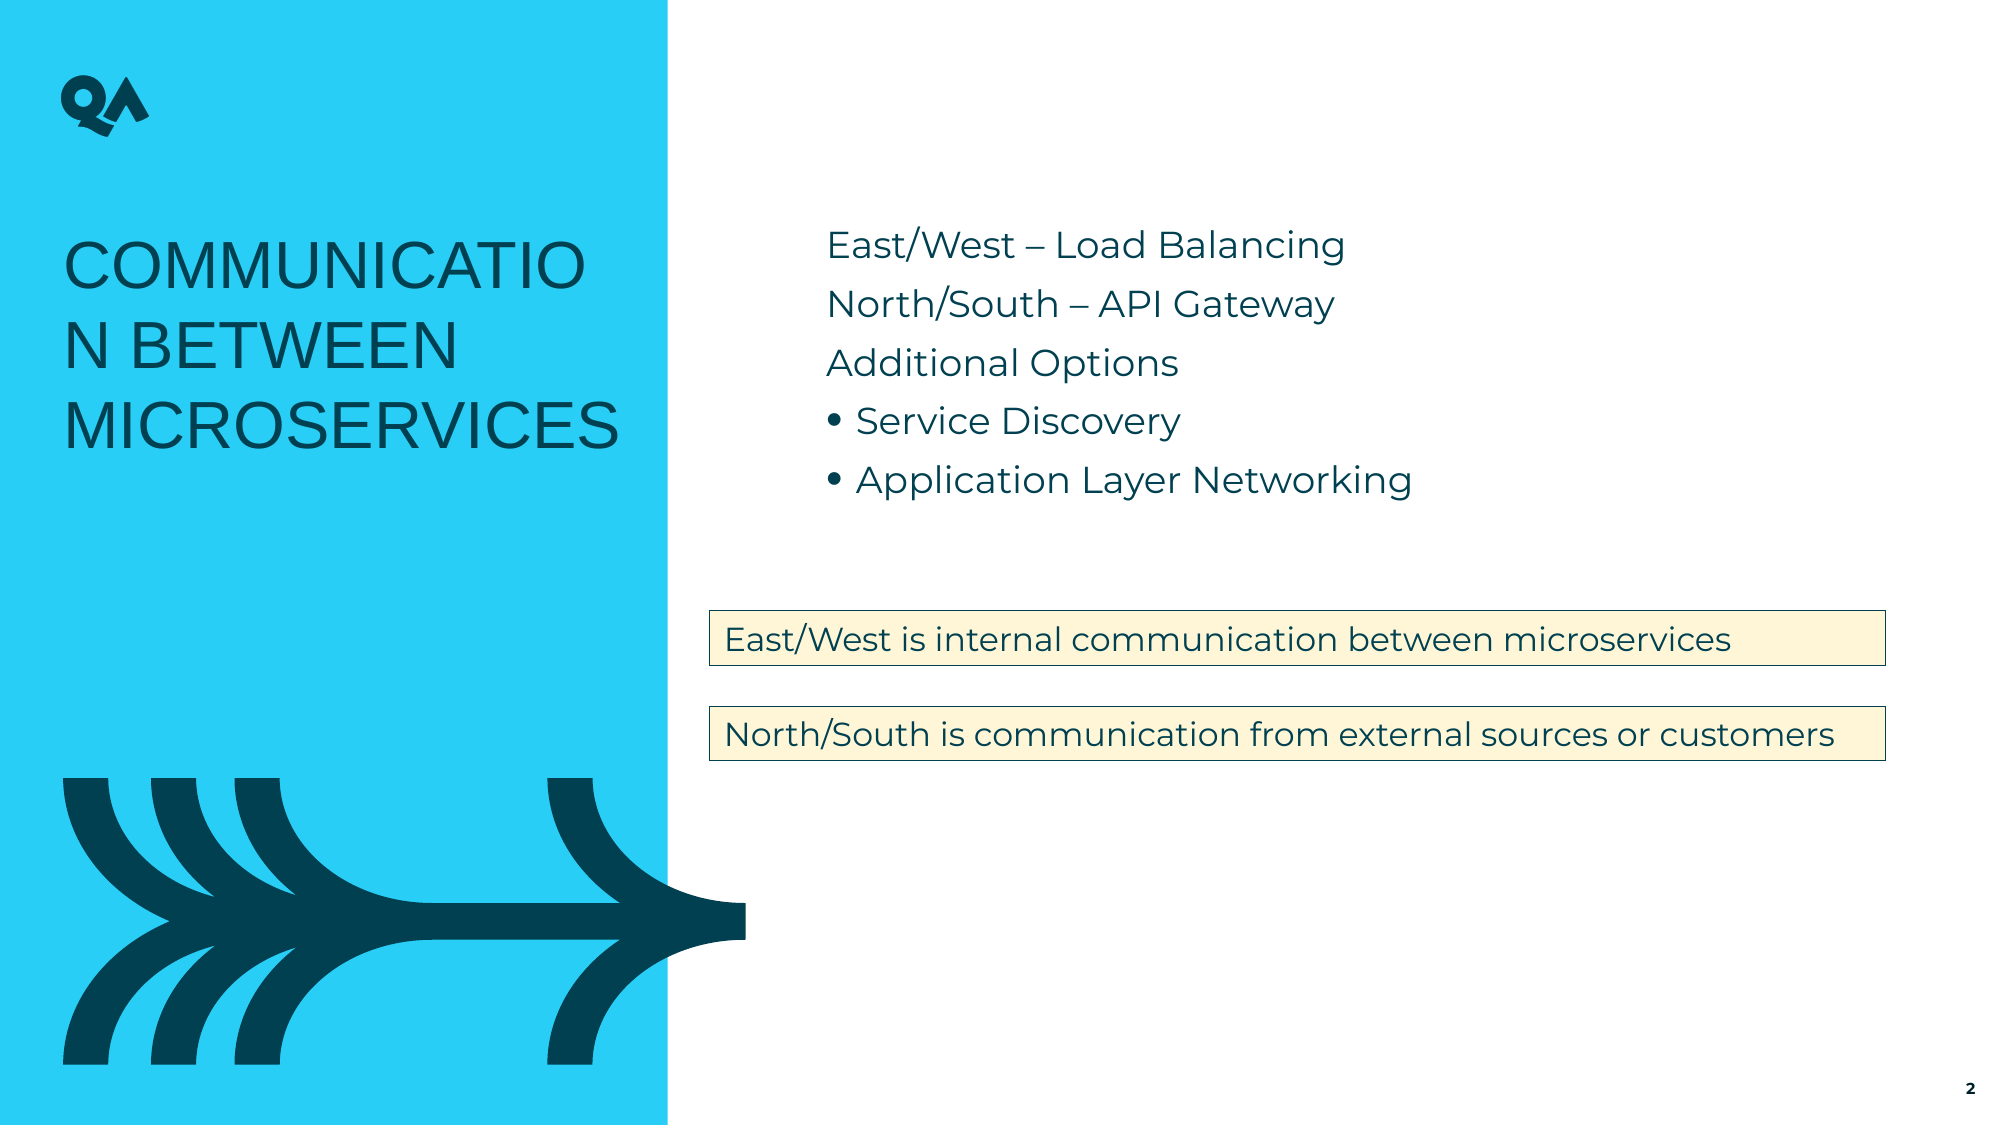

Communication between Microservices
East/West – Load Balancing
North/South – API Gateway
Additional Options
Service Discovery
Application Layer Networking

East/West is internal communication between microservices
North/South is communication from external sources or customers
2